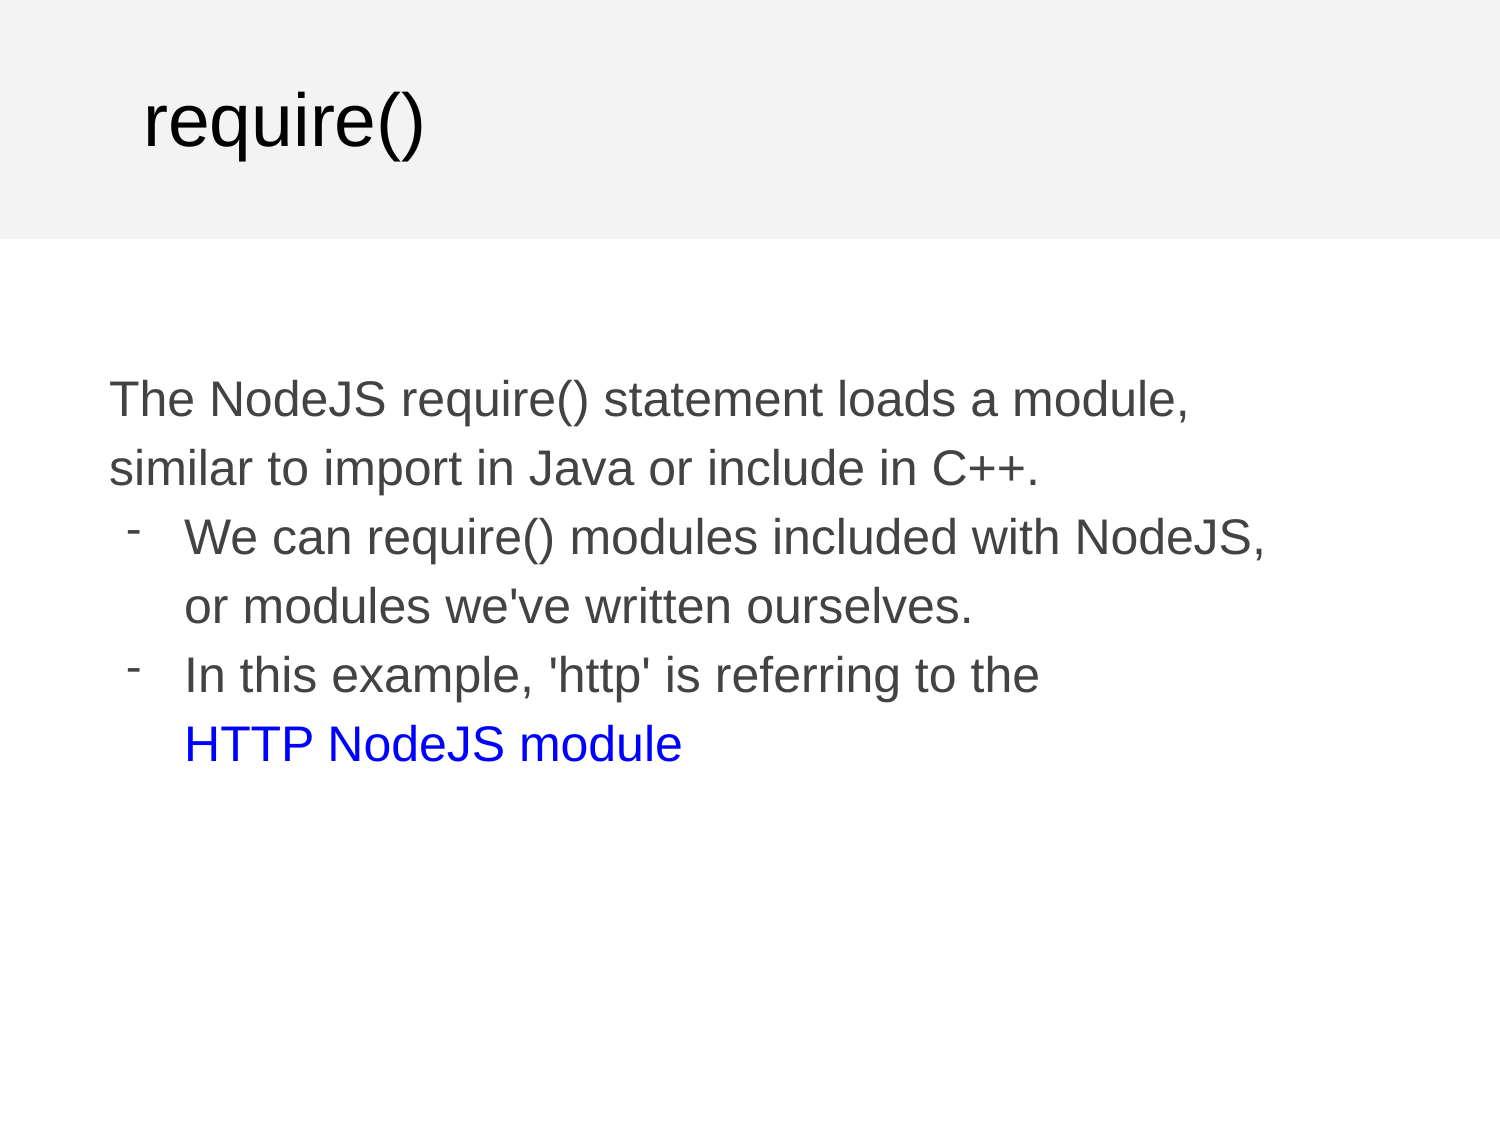

require()
The NodeJS require() statement loads a module, similar to import in Java or include in C++.
We can require() modules included with NodeJS, or modules we've written ourselves.
In this example, 'http' is referring to the HTTP NodeJS module